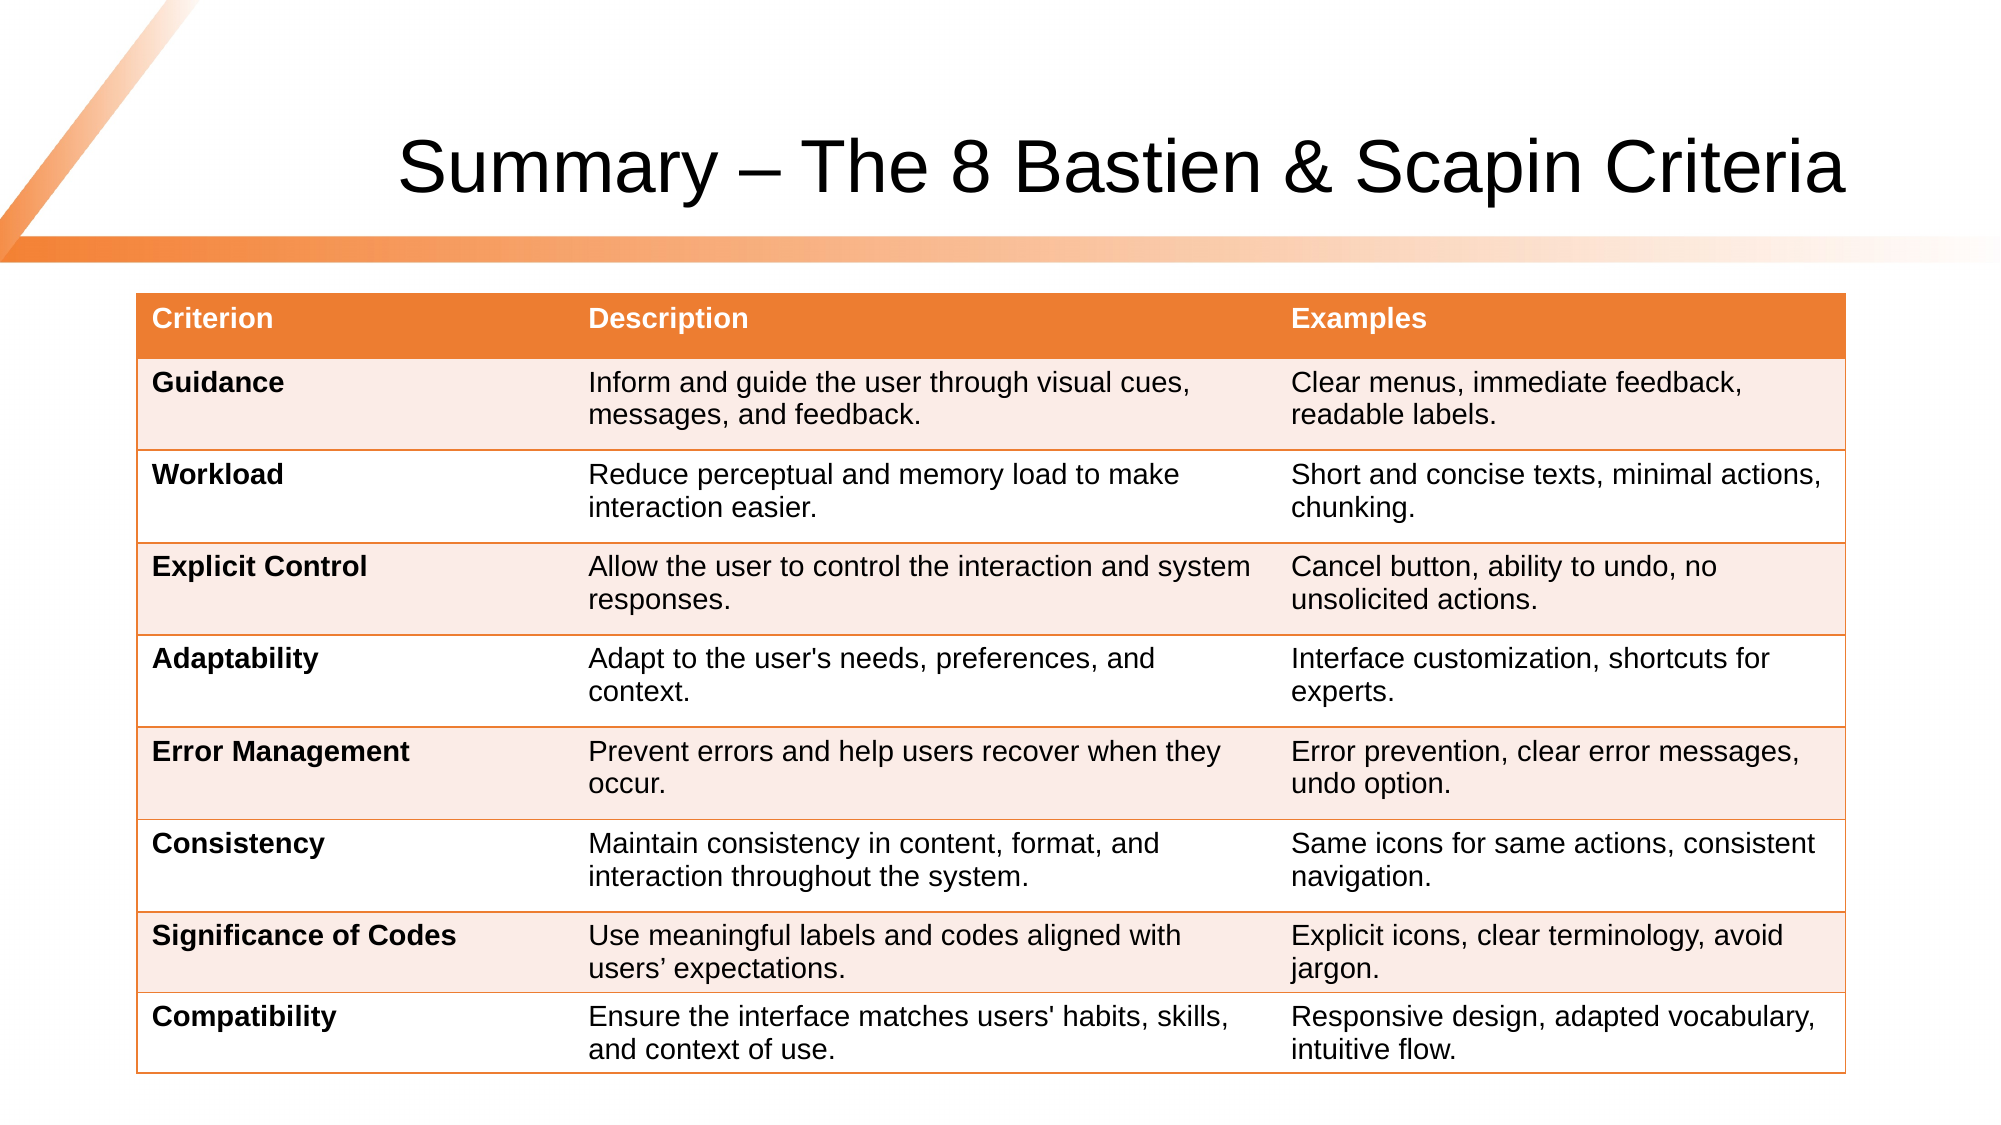

# Summary – The 8 Bastien & Scapin Criteria
| Criterion | Description | Examples |
| --- | --- | --- |
| Guidance | Inform and guide the user through visual cues, messages, and feedback. | Clear menus, immediate feedback, readable labels. |
| Workload | Reduce perceptual and memory load to make interaction easier. | Short and concise texts, minimal actions, chunking. |
| Explicit Control | Allow the user to control the interaction and system responses. | Cancel button, ability to undo, no unsolicited actions. |
| Adaptability | Adapt to the user's needs, preferences, and context. | Interface customization, shortcuts for experts. |
| Error Management | Prevent errors and help users recover when they occur. | Error prevention, clear error messages, undo option. |
| Consistency | Maintain consistency in content, format, and interaction throughout the system. | Same icons for same actions, consistent navigation. |
| Significance of Codes | Use meaningful labels and codes aligned with users’ expectations. | Explicit icons, clear terminology, avoid jargon. |
| Compatibility | Ensure the interface matches users' habits, skills, and context of use. | Responsive design, adapted vocabulary, intuitive flow. |